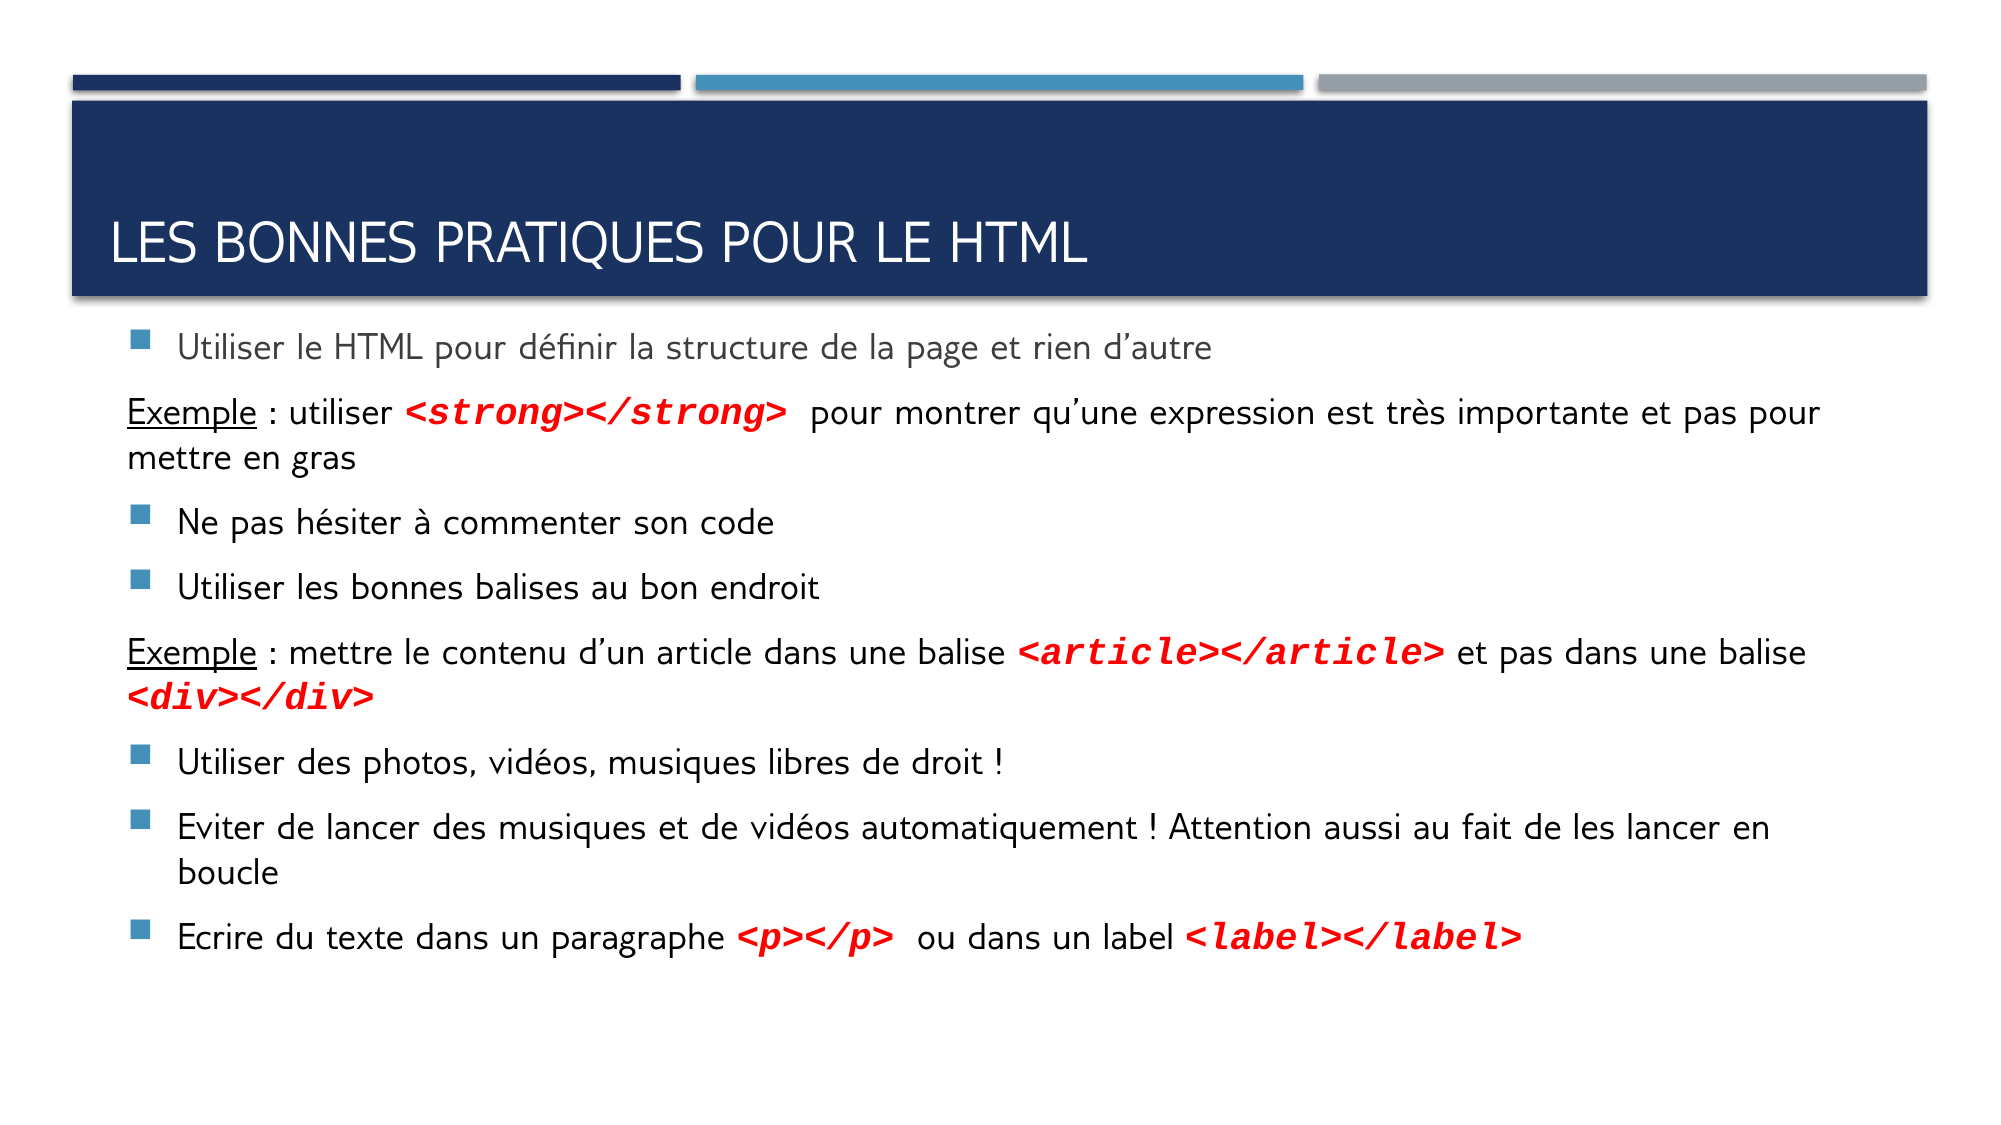

# Les bonnes pratiques pour le html
Utiliser le HTML pour définir la structure de la page et rien d’autre
Exemple : utiliser <strong></strong> pour montrer qu’une expression est très importante et pas pour mettre en gras
Ne pas hésiter à commenter son code
Utiliser les bonnes balises au bon endroit
Exemple : mettre le contenu d’un article dans une balise <article></article> et pas dans une balise <div></div>
Utiliser des photos, vidéos, musiques libres de droit !
Eviter de lancer des musiques et de vidéos automatiquement ! Attention aussi au fait de les lancer en boucle
Ecrire du texte dans un paragraphe <p></p> ou dans un label <label></label>